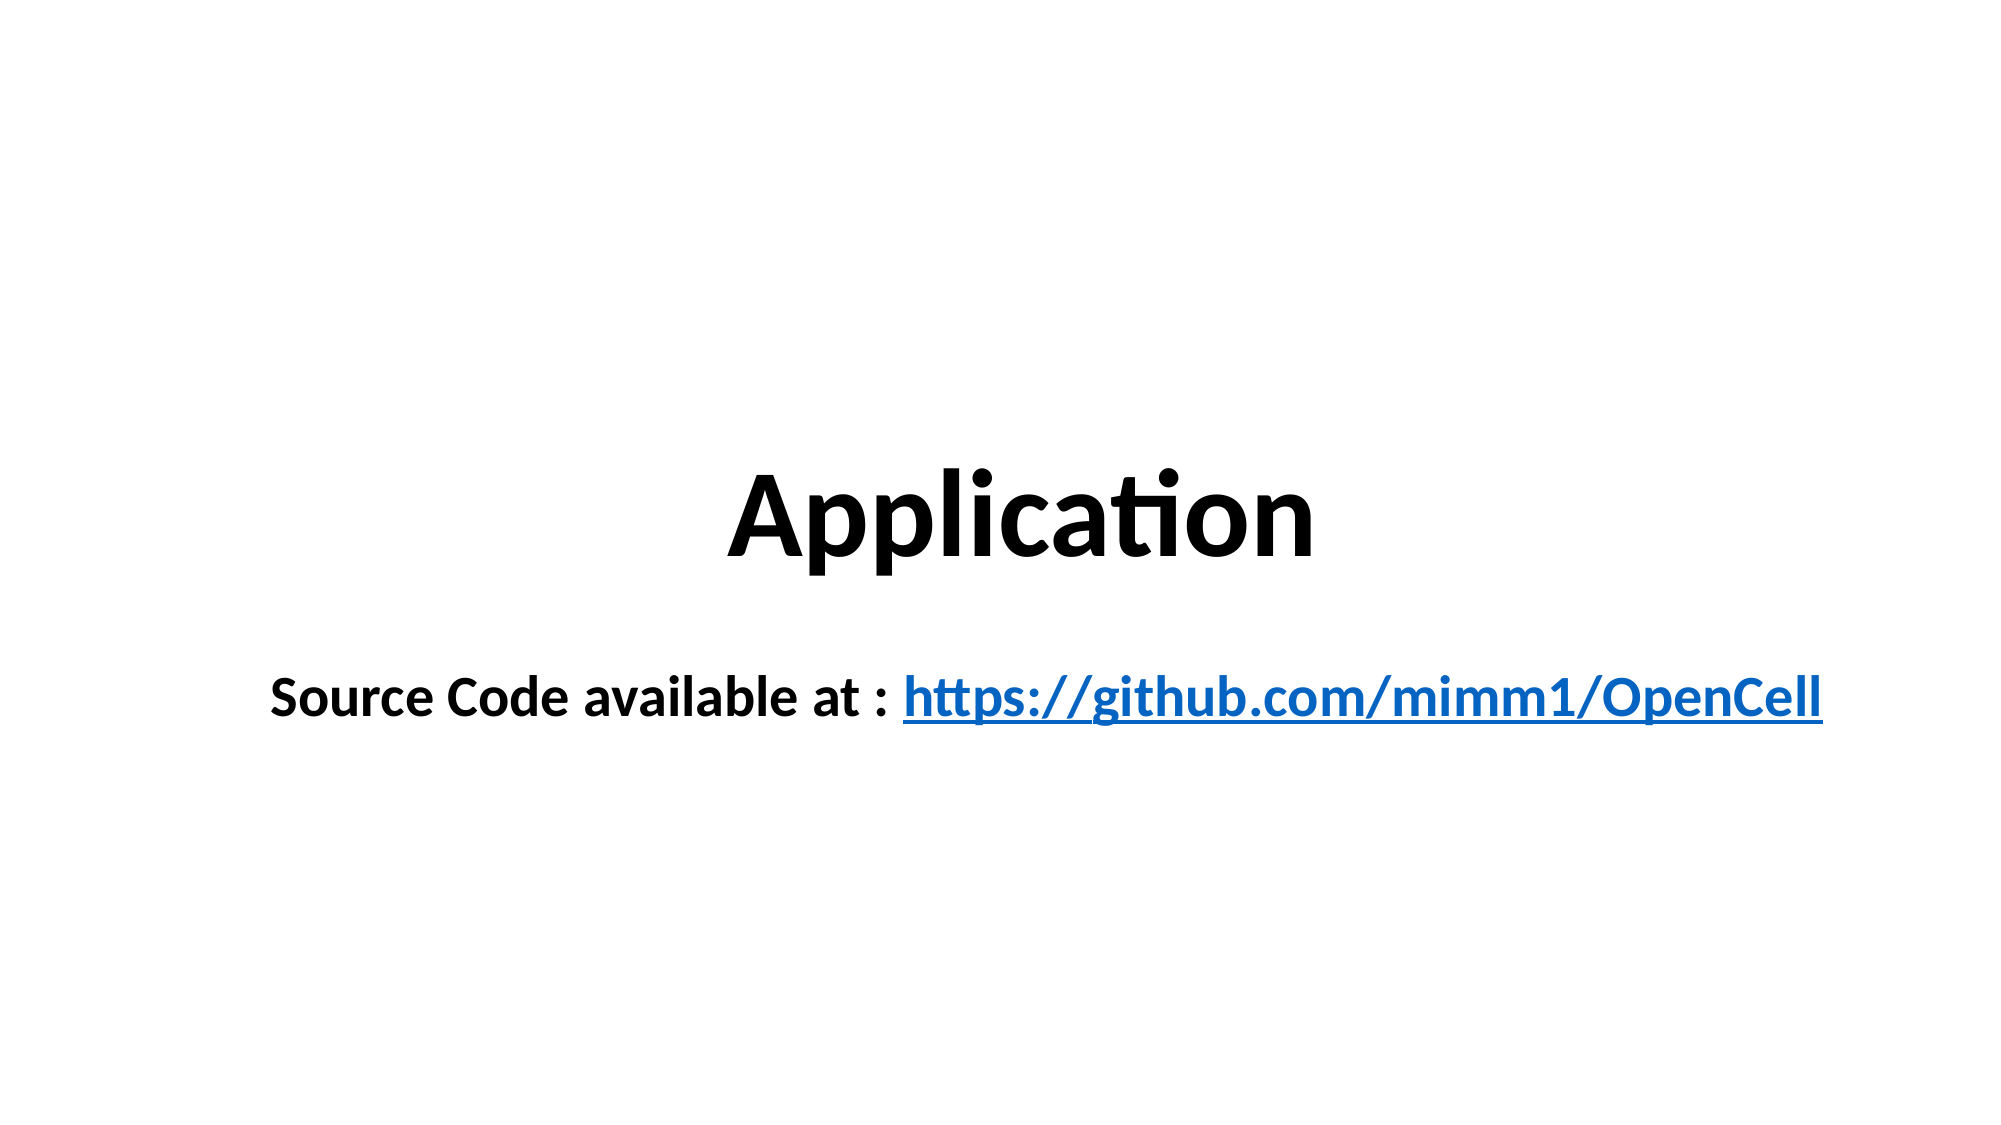

Application
Source Code available at : https://github.com/mimm1/OpenCell